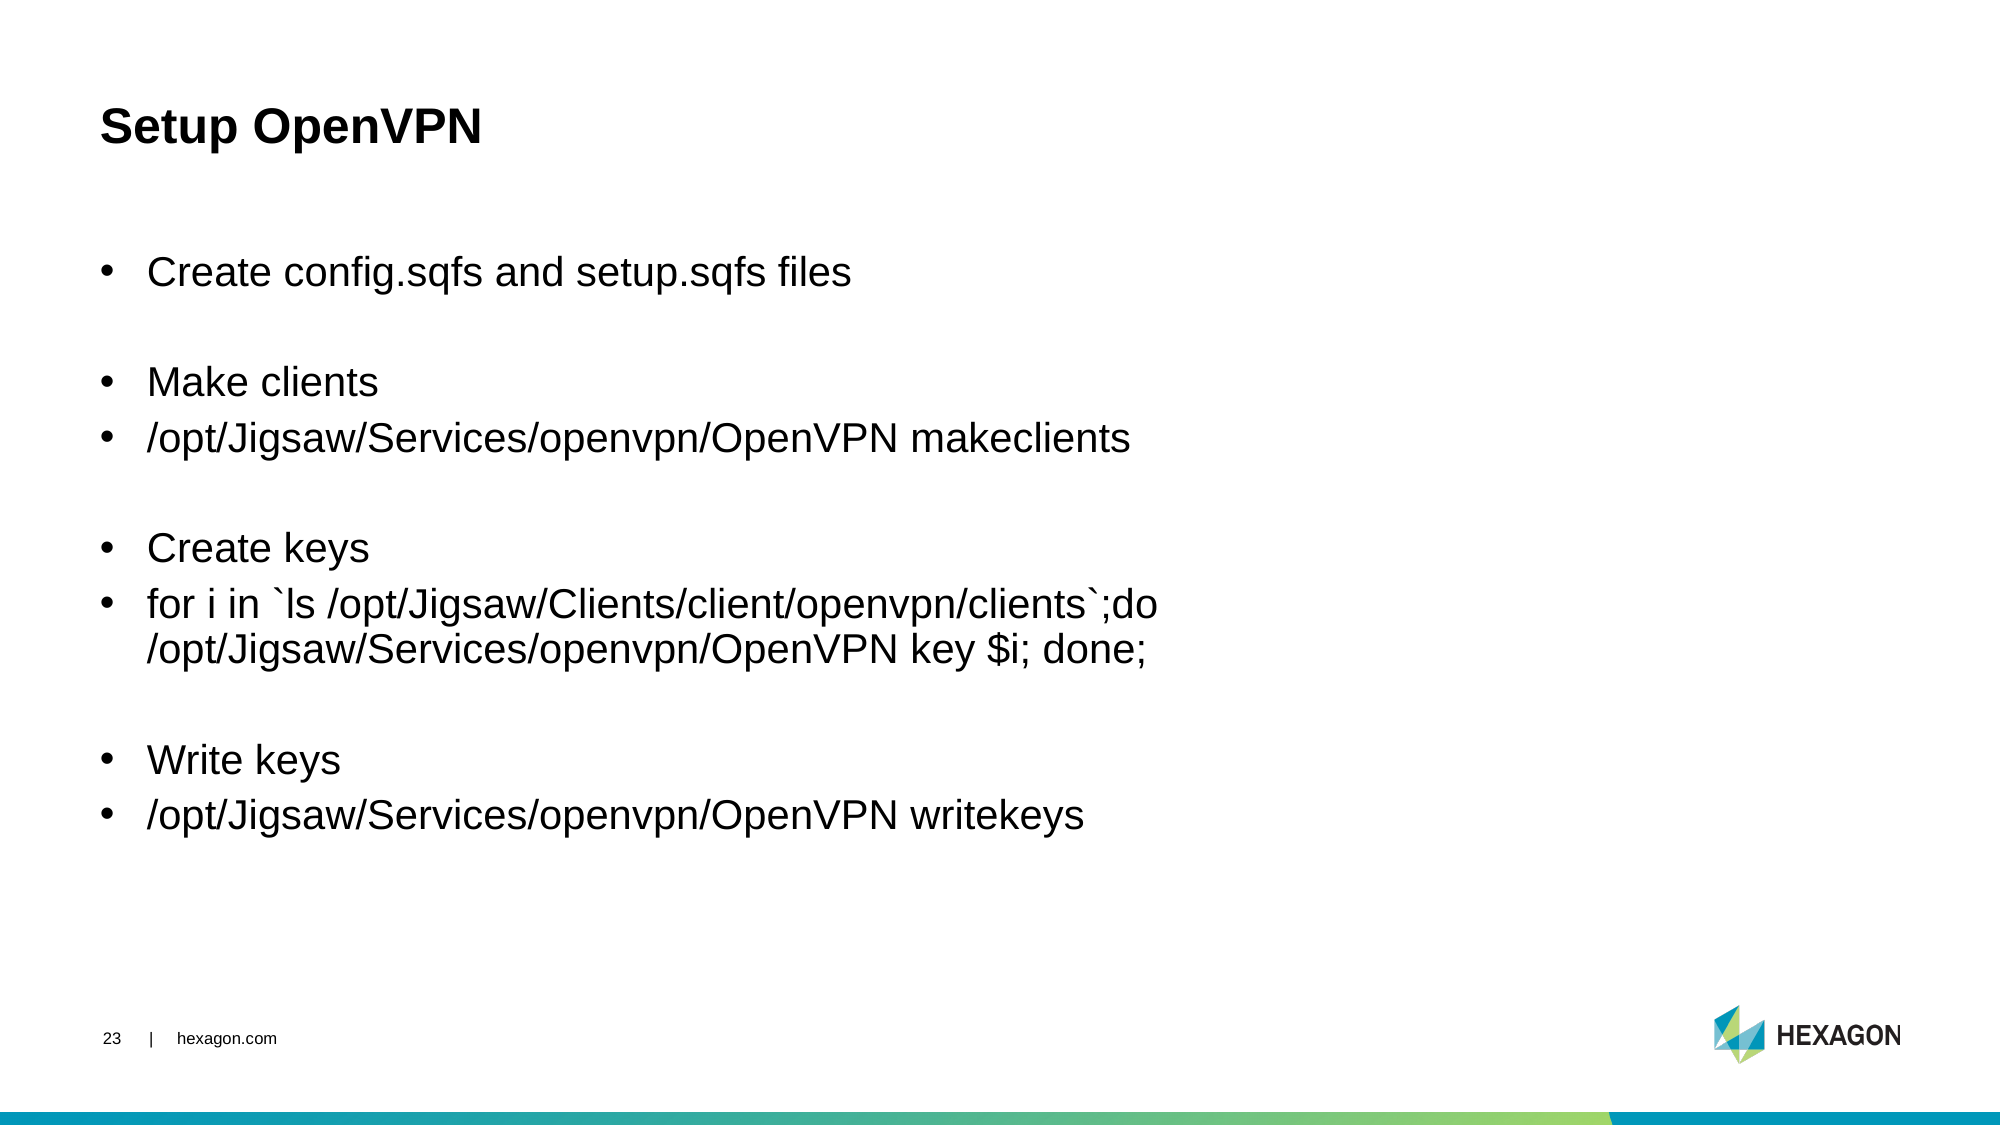

Setup OpenVPN

Create config.sqfs and setup.sqfs files

Make clients
/opt/Jigsaw/Services/openvpn/OpenVPN makeclients

Create keys
for i in `ls /opt/Jigsaw/Clients/client/openvpn/clients`;do /opt/Jigsaw/Services/openvpn/OpenVPN key $i; done;

Write keys
/opt/Jigsaw/Services/openvpn/OpenVPN writekeys